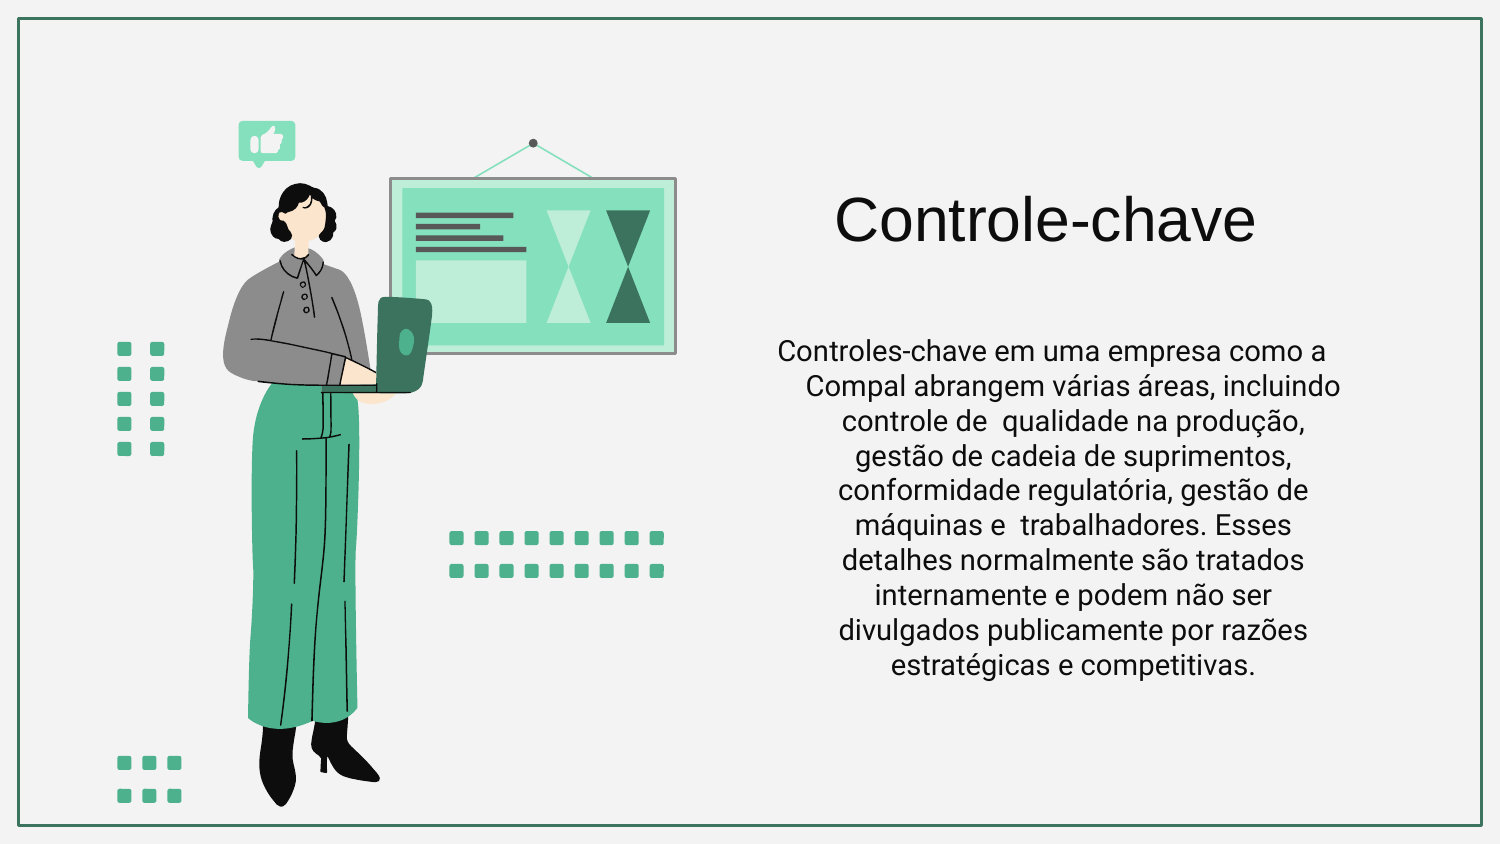

Average reading time on our posts
3 languages
We publish our content in different languages

# Controle-chave

 Controles-chave em uma empresa como a Compal abrangem várias áreas, incluindo controle de  qualidade na produção, gestão de cadeia de suprimentos, conformidade regulatória, gestão de máquinas e  trabalhadores. Esses detalhes normalmente são tratados internamente e podem não ser divulgados publicamente por razões estratégicas e competitivas.